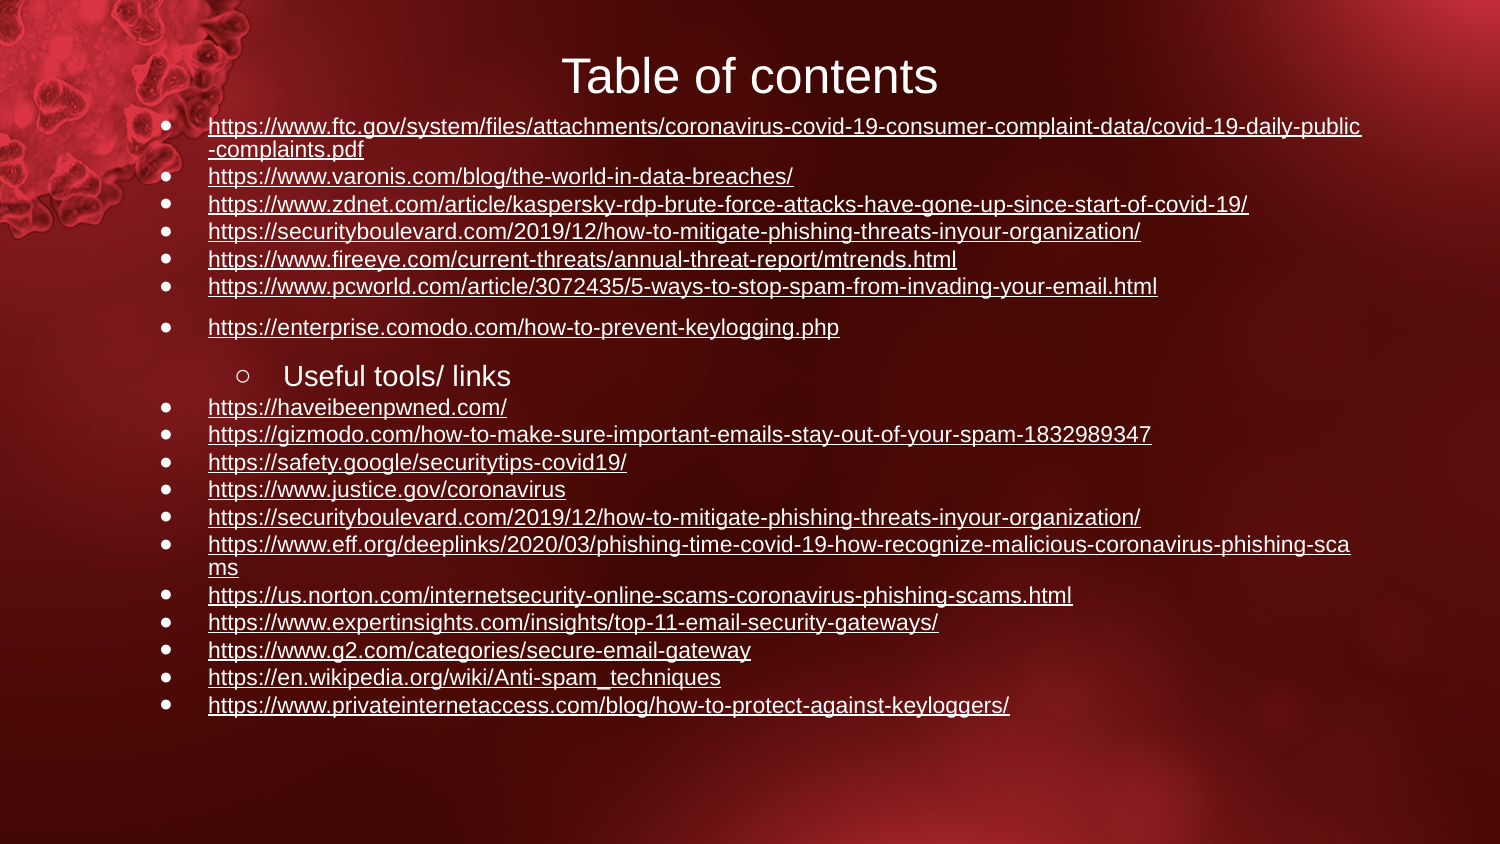

# Table of contents
https://www.ftc.gov/system/files/attachments/coronavirus-covid-19-consumer-complaint-data/covid-19-daily-public-complaints.pdf
https://www.varonis.com/blog/the-world-in-data-breaches/
https://www.zdnet.com/article/kaspersky-rdp-brute-force-attacks-have-gone-up-since-start-of-covid-19/
https://securityboulevard.com/2019/12/how-to-mitigate-phishing-threats-inyour-organization/
https://www.fireeye.com/current-threats/annual-threat-report/mtrends.html
https://www.pcworld.com/article/3072435/5-ways-to-stop-spam-from-invading-your-email.html
https://enterprise.comodo.com/how-to-prevent-keylogging.php
Useful tools/ links
https://haveibeenpwned.com/
https://gizmodo.com/how-to-make-sure-important-emails-stay-out-of-your-spam-1832989347
https://safety.google/securitytips-covid19/
https://www.justice.gov/coronavirus
https://securityboulevard.com/2019/12/how-to-mitigate-phishing-threats-inyour-organization/
https://www.eff.org/deeplinks/2020/03/phishing-time-covid-19-how-recognize-malicious-coronavirus-phishing-scams
https://us.norton.com/internetsecurity-online-scams-coronavirus-phishing-scams.html
https://www.expertinsights.com/insights/top-11-email-security-gateways/
https://www.g2.com/categories/secure-email-gateway
https://en.wikipedia.org/wiki/Anti-spam_techniques
https://www.privateinternetaccess.com/blog/how-to-protect-against-keyloggers/